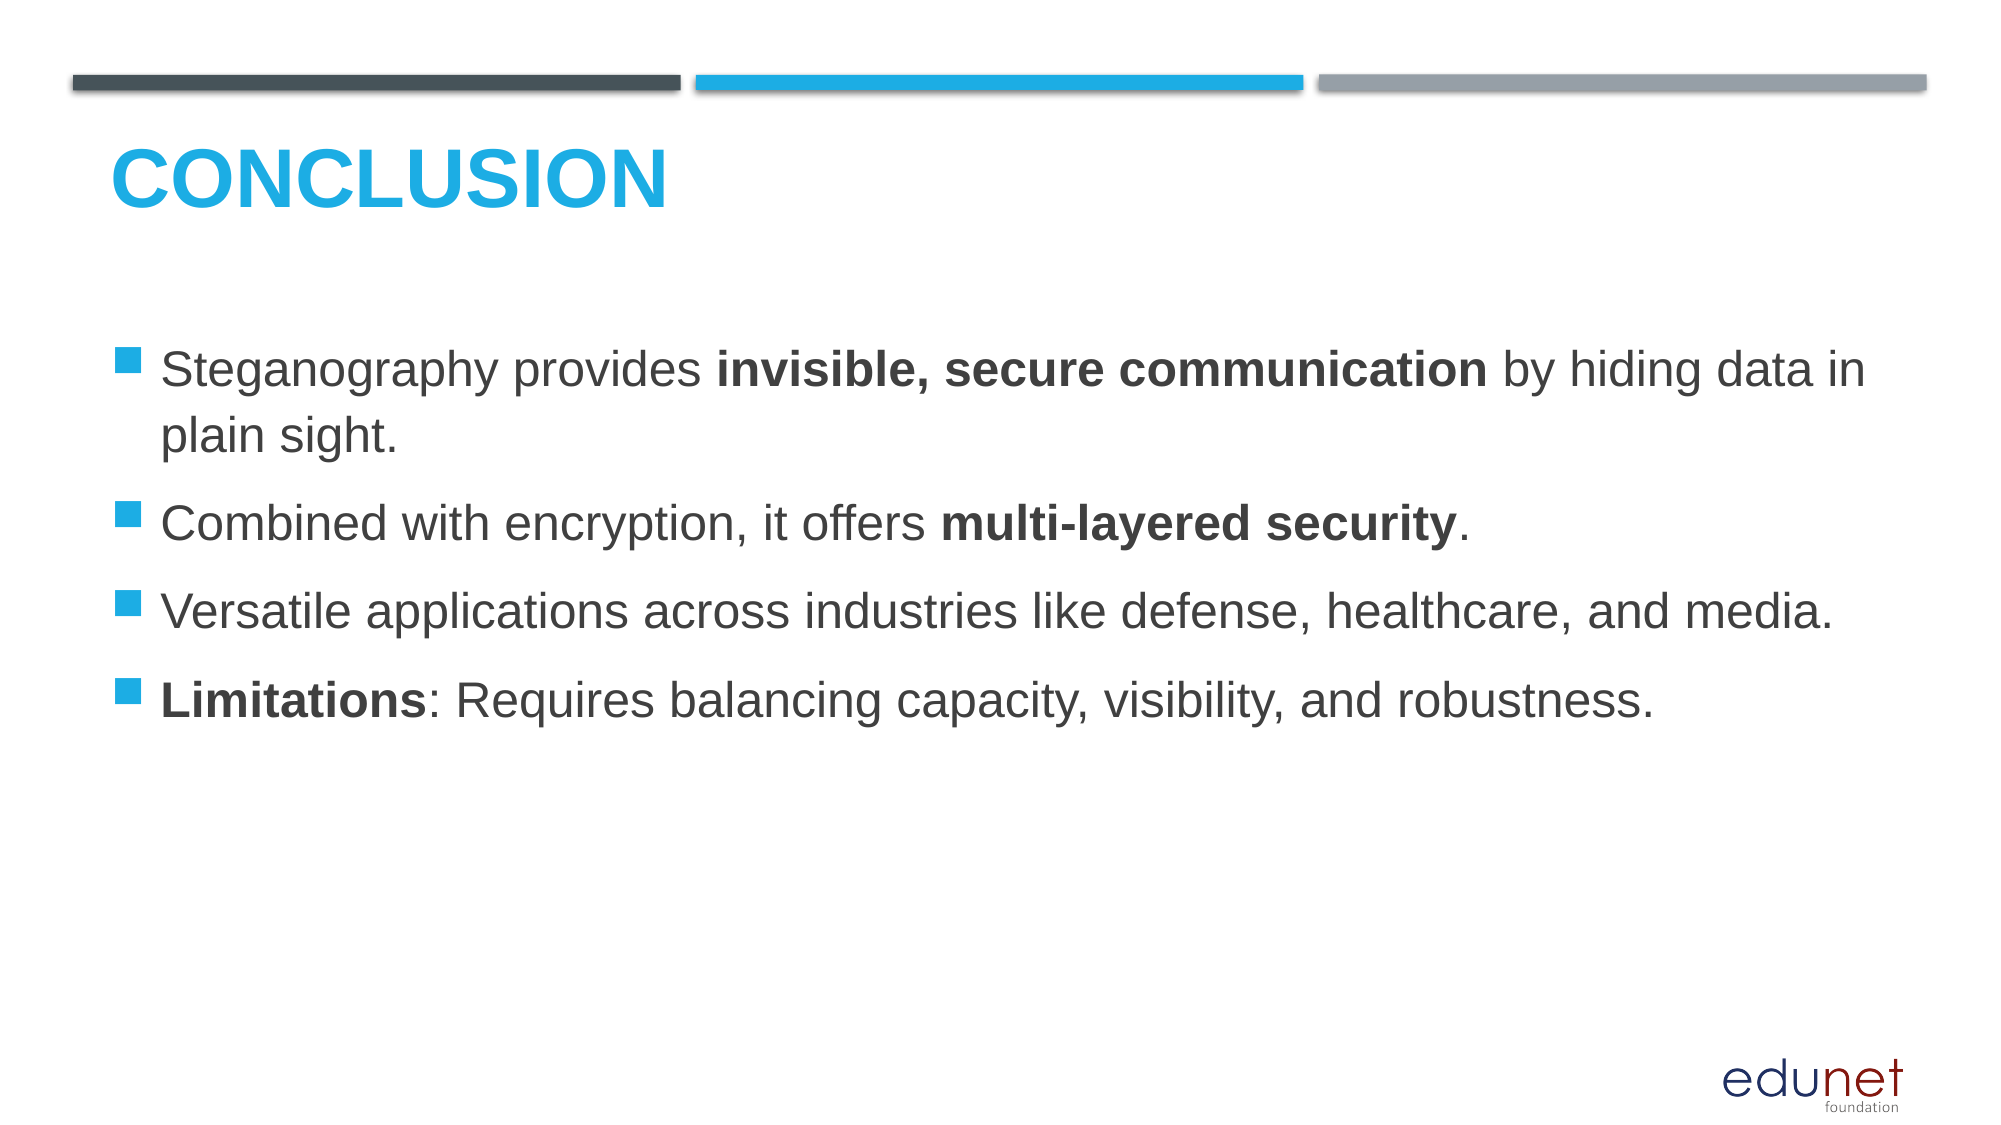

# Conclusion
Steganography provides invisible, secure communication by hiding data in plain sight.
Combined with encryption, it offers multi-layered security.
Versatile applications across industries like defense, healthcare, and media.
Limitations: Requires balancing capacity, visibility, and robustness.